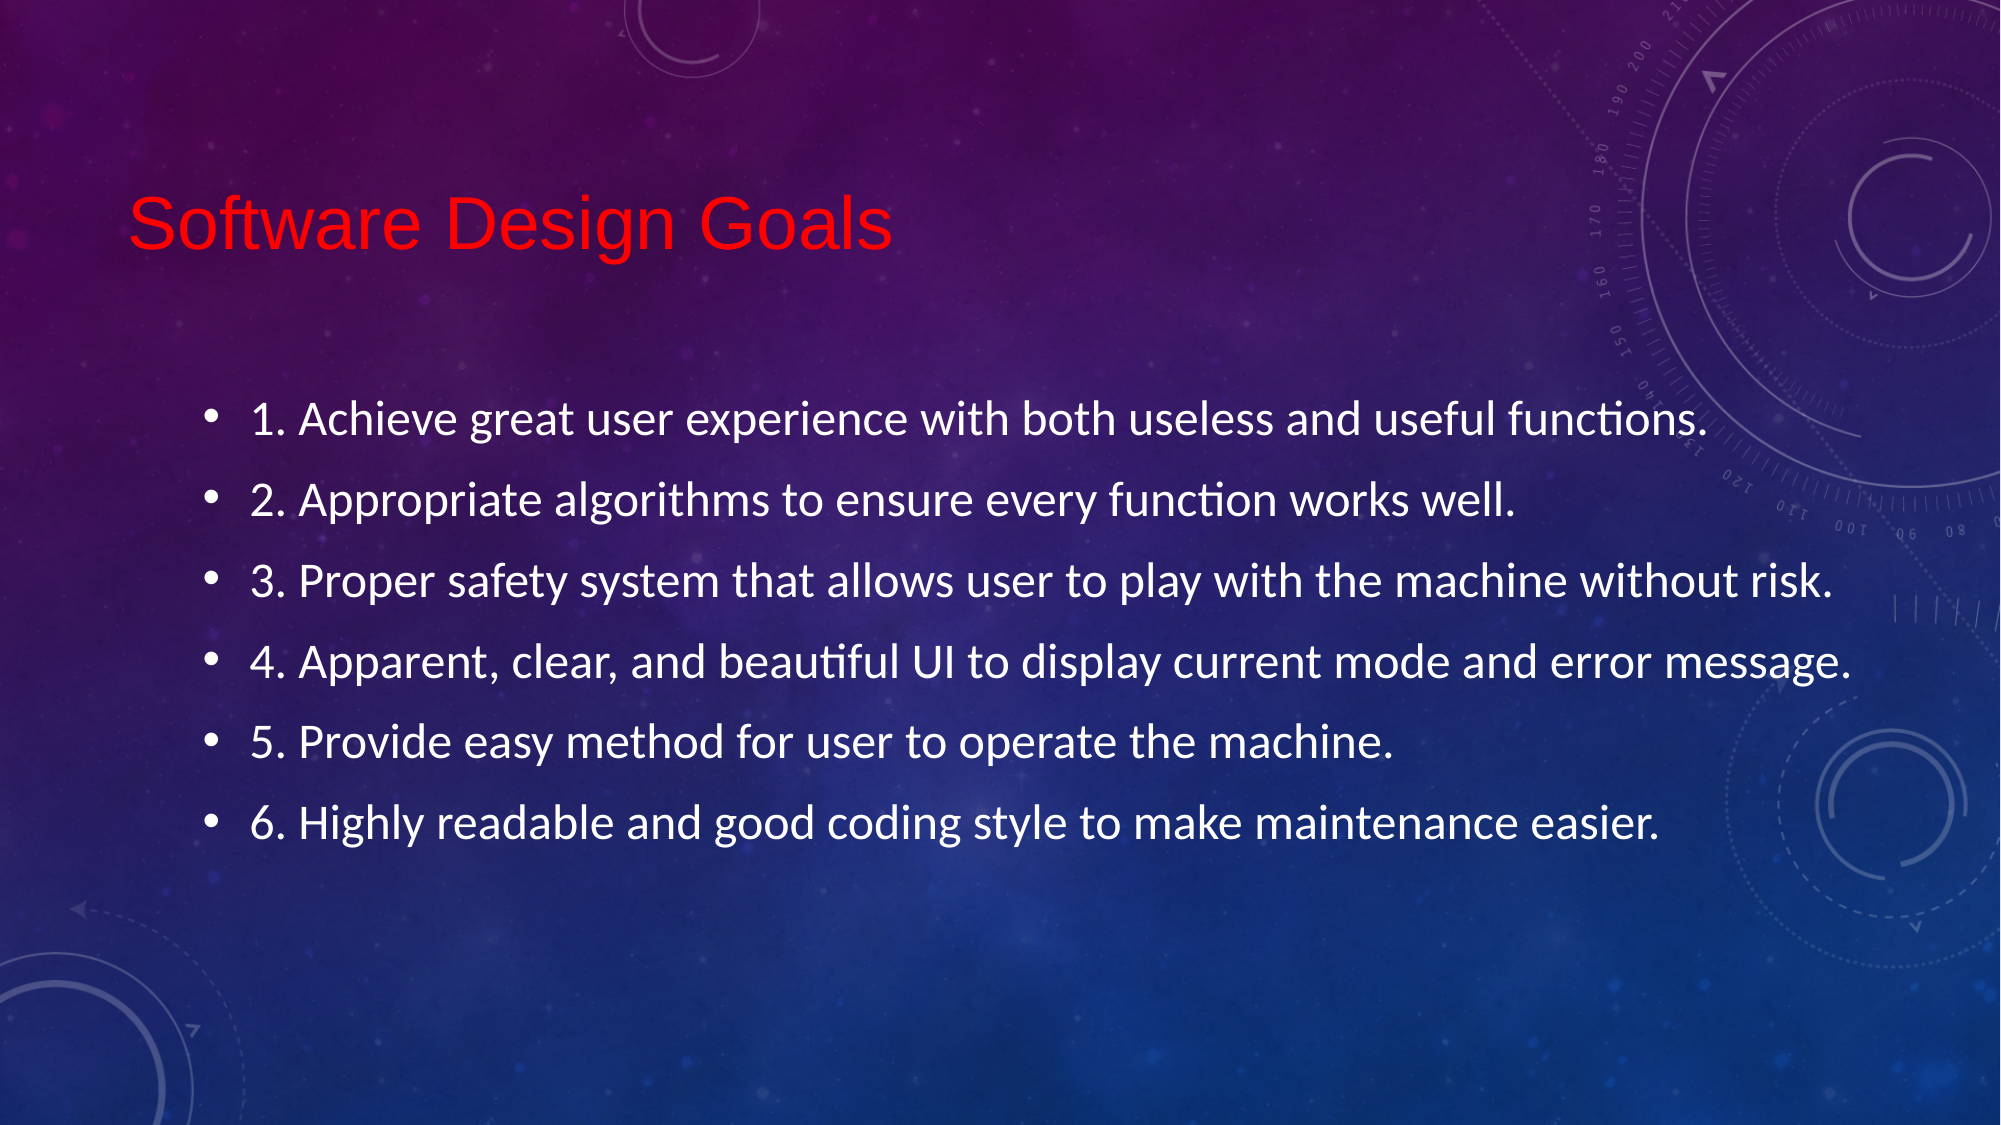

# Software Design Goals
1. Achieve great user experience with both useless and useful functions.
2. Appropriate algorithms to ensure every function works well.
3. Proper safety system that allows user to play with the machine without risk.
4. Apparent, clear, and beautiful UI to display current mode and error message.
5. Provide easy method for user to operate the machine.
6. Highly readable and good coding style to make maintenance easier.